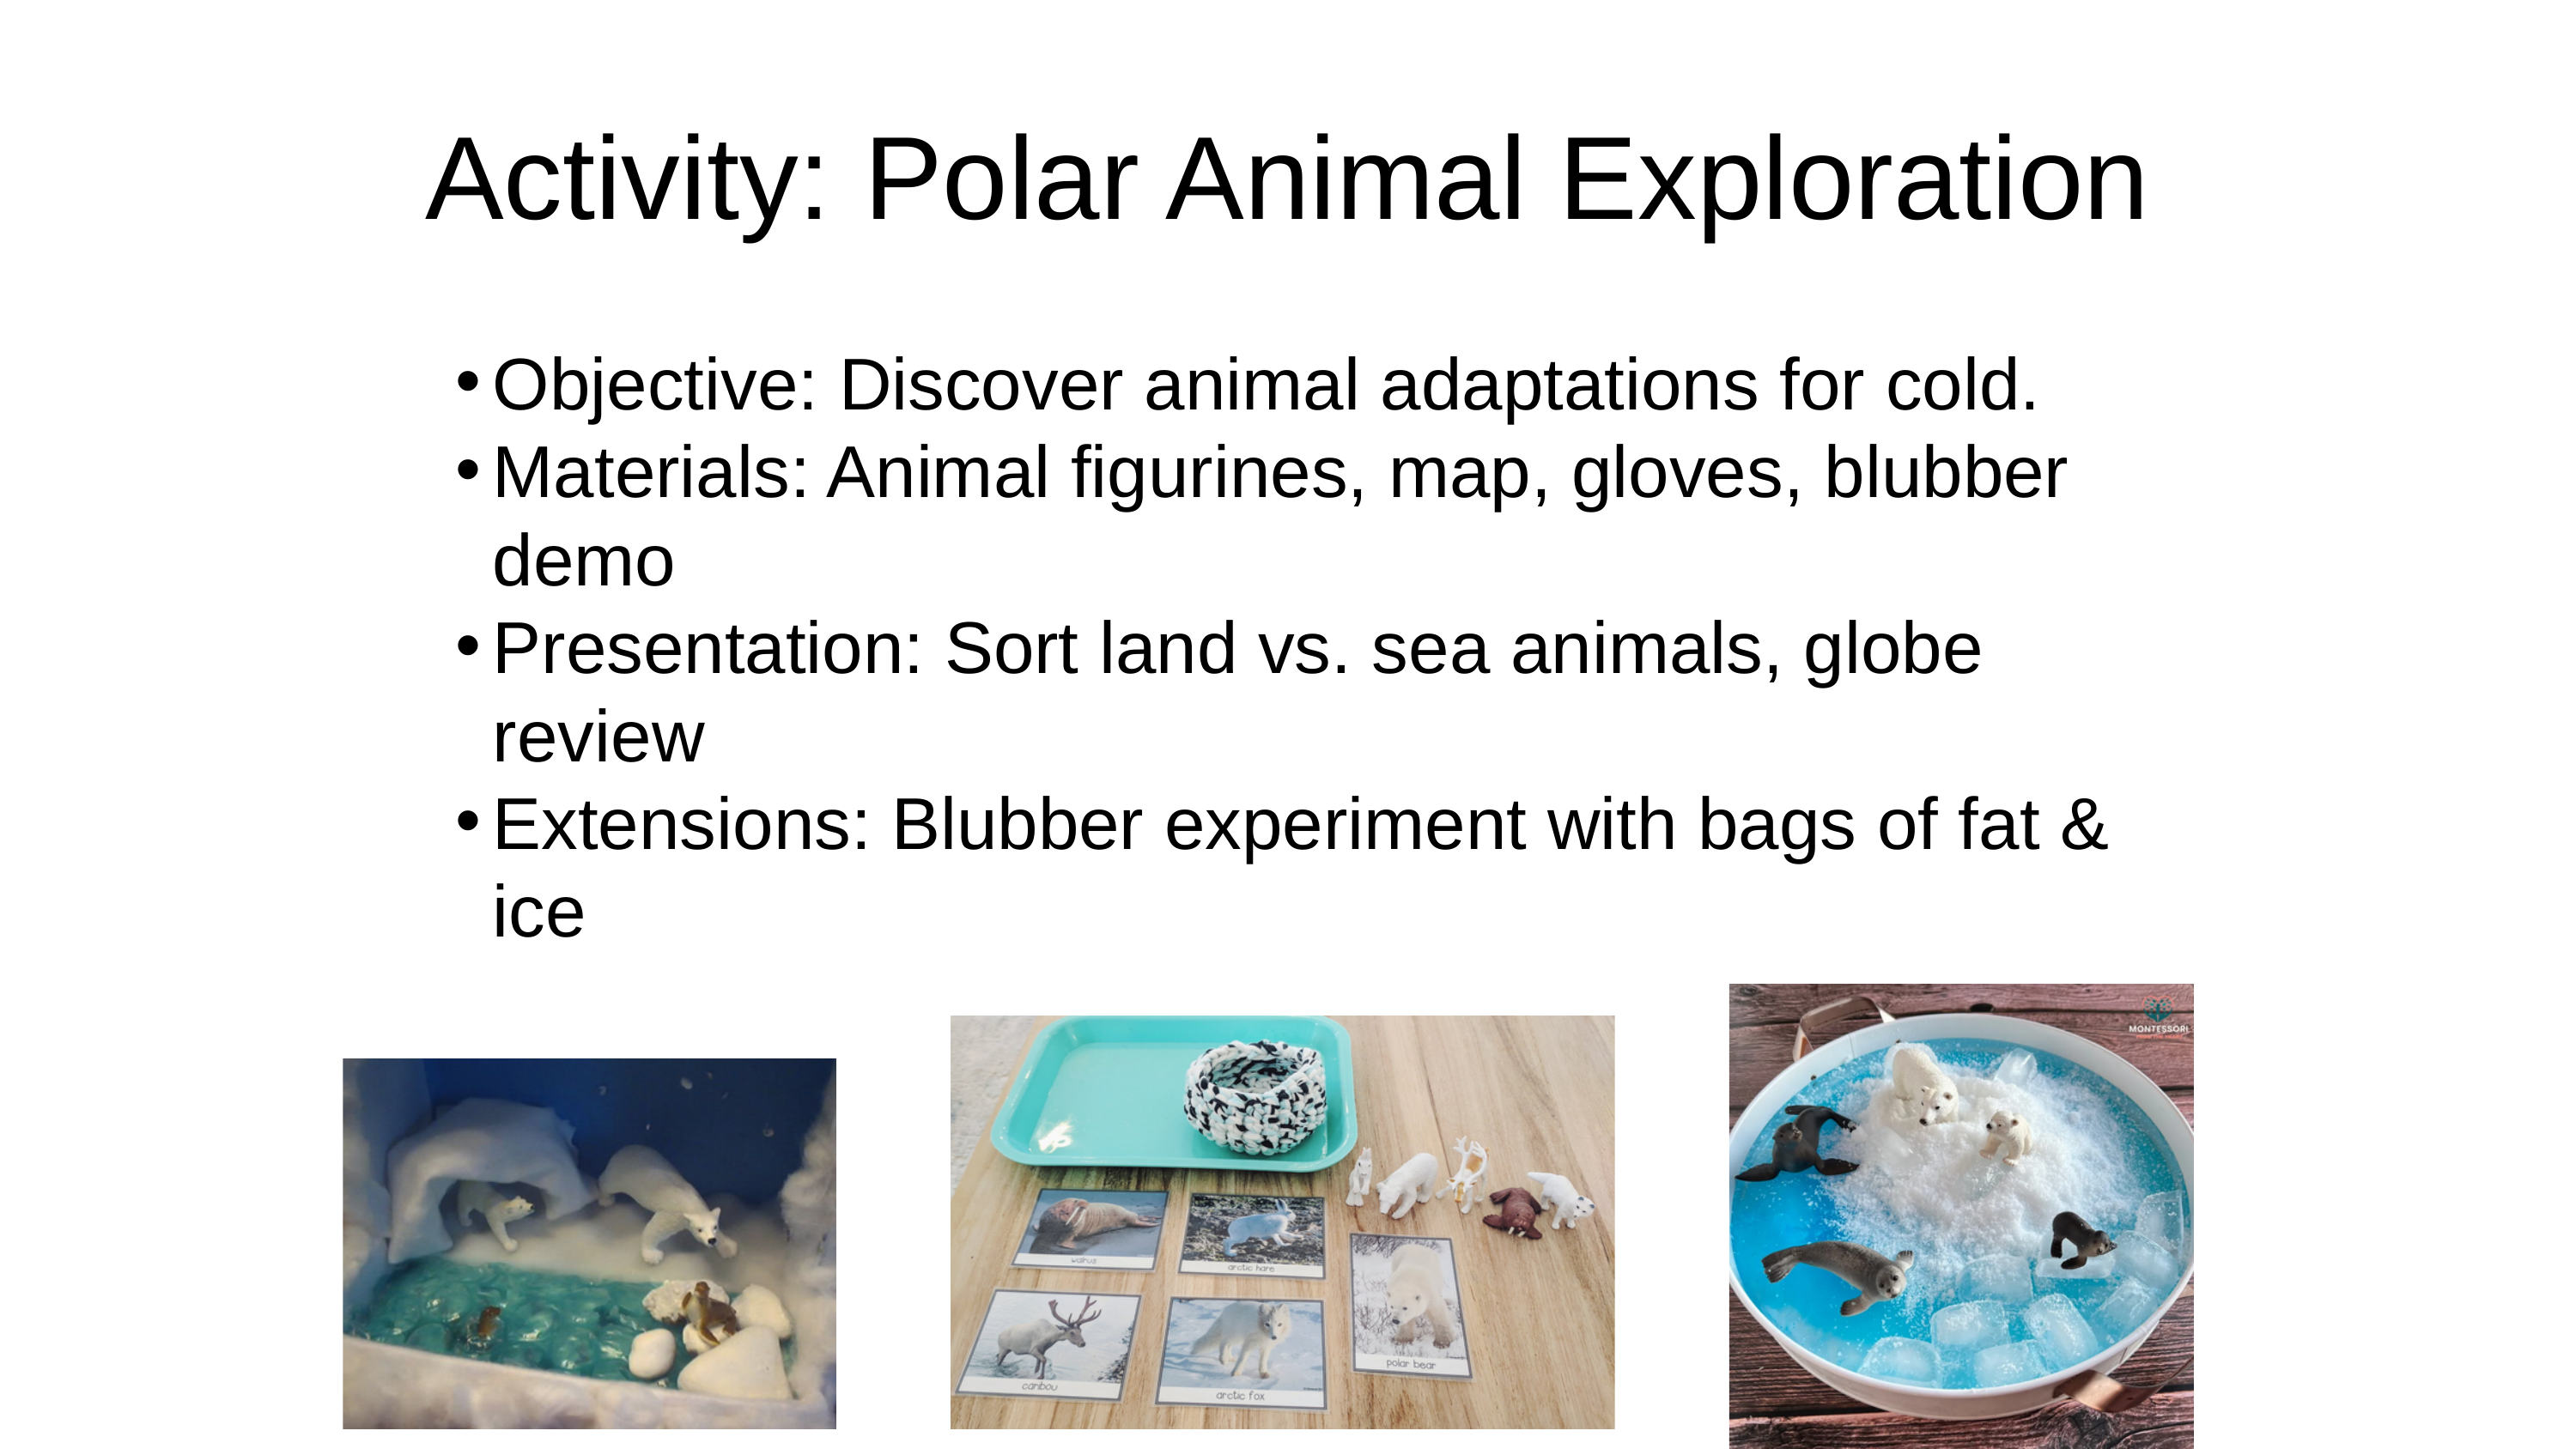

Activity: Polar Animal Exploration

Objective: Discover animal adaptations for cold.
Materials: Animal figurines, map, gloves, blubber demo
Presentation: Sort land vs. sea animals, globe review
Extensions: Blubber experiment with bags of fat & ice